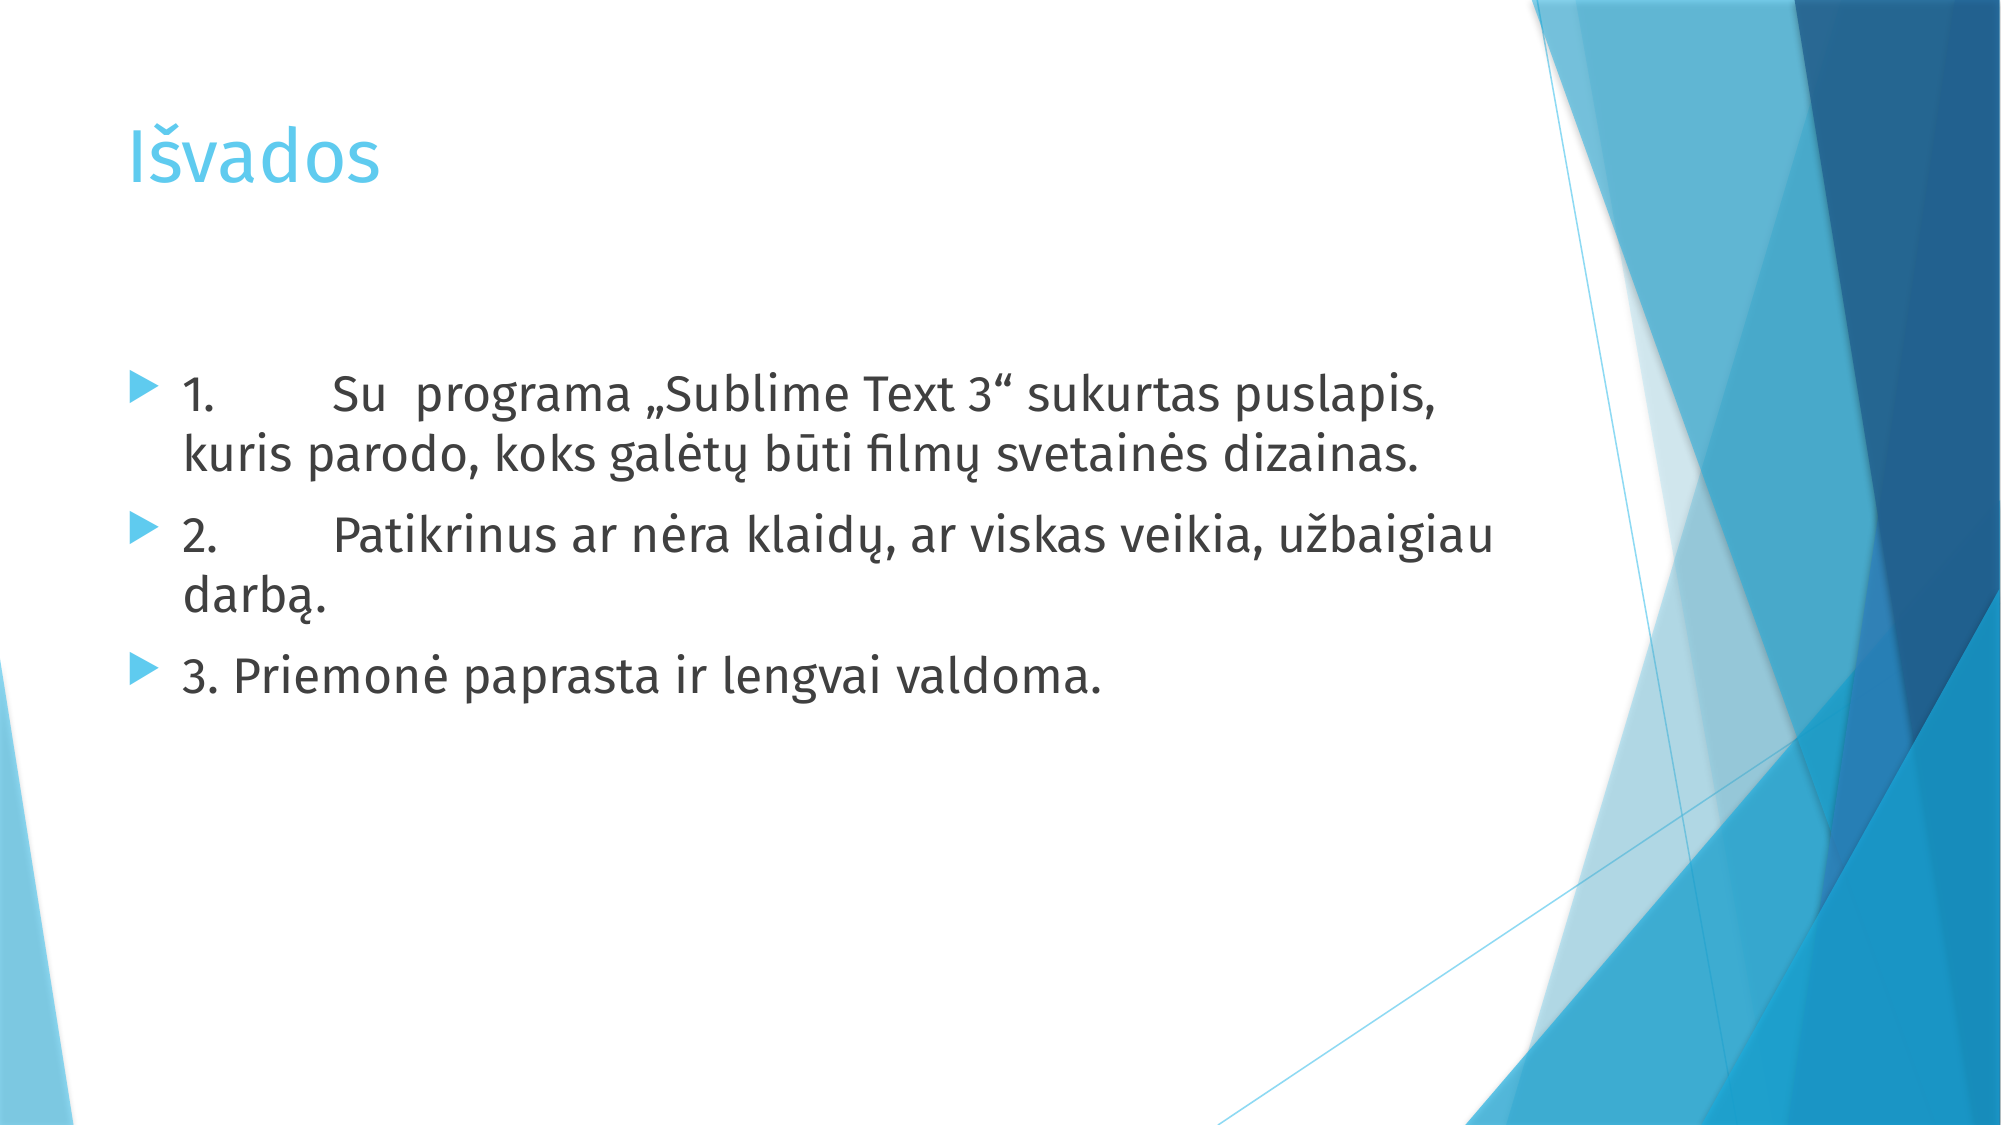

# Išvados
1.	Su  programa „Sublime Text 3“ sukurtas puslapis, kuris parodo, koks galėtų būti filmų svetainės dizainas.
2.	Patikrinus ar nėra klaidų, ar viskas veikia, užbaigiau darbą.
3. Priemonė paprasta ir lengvai valdoma.